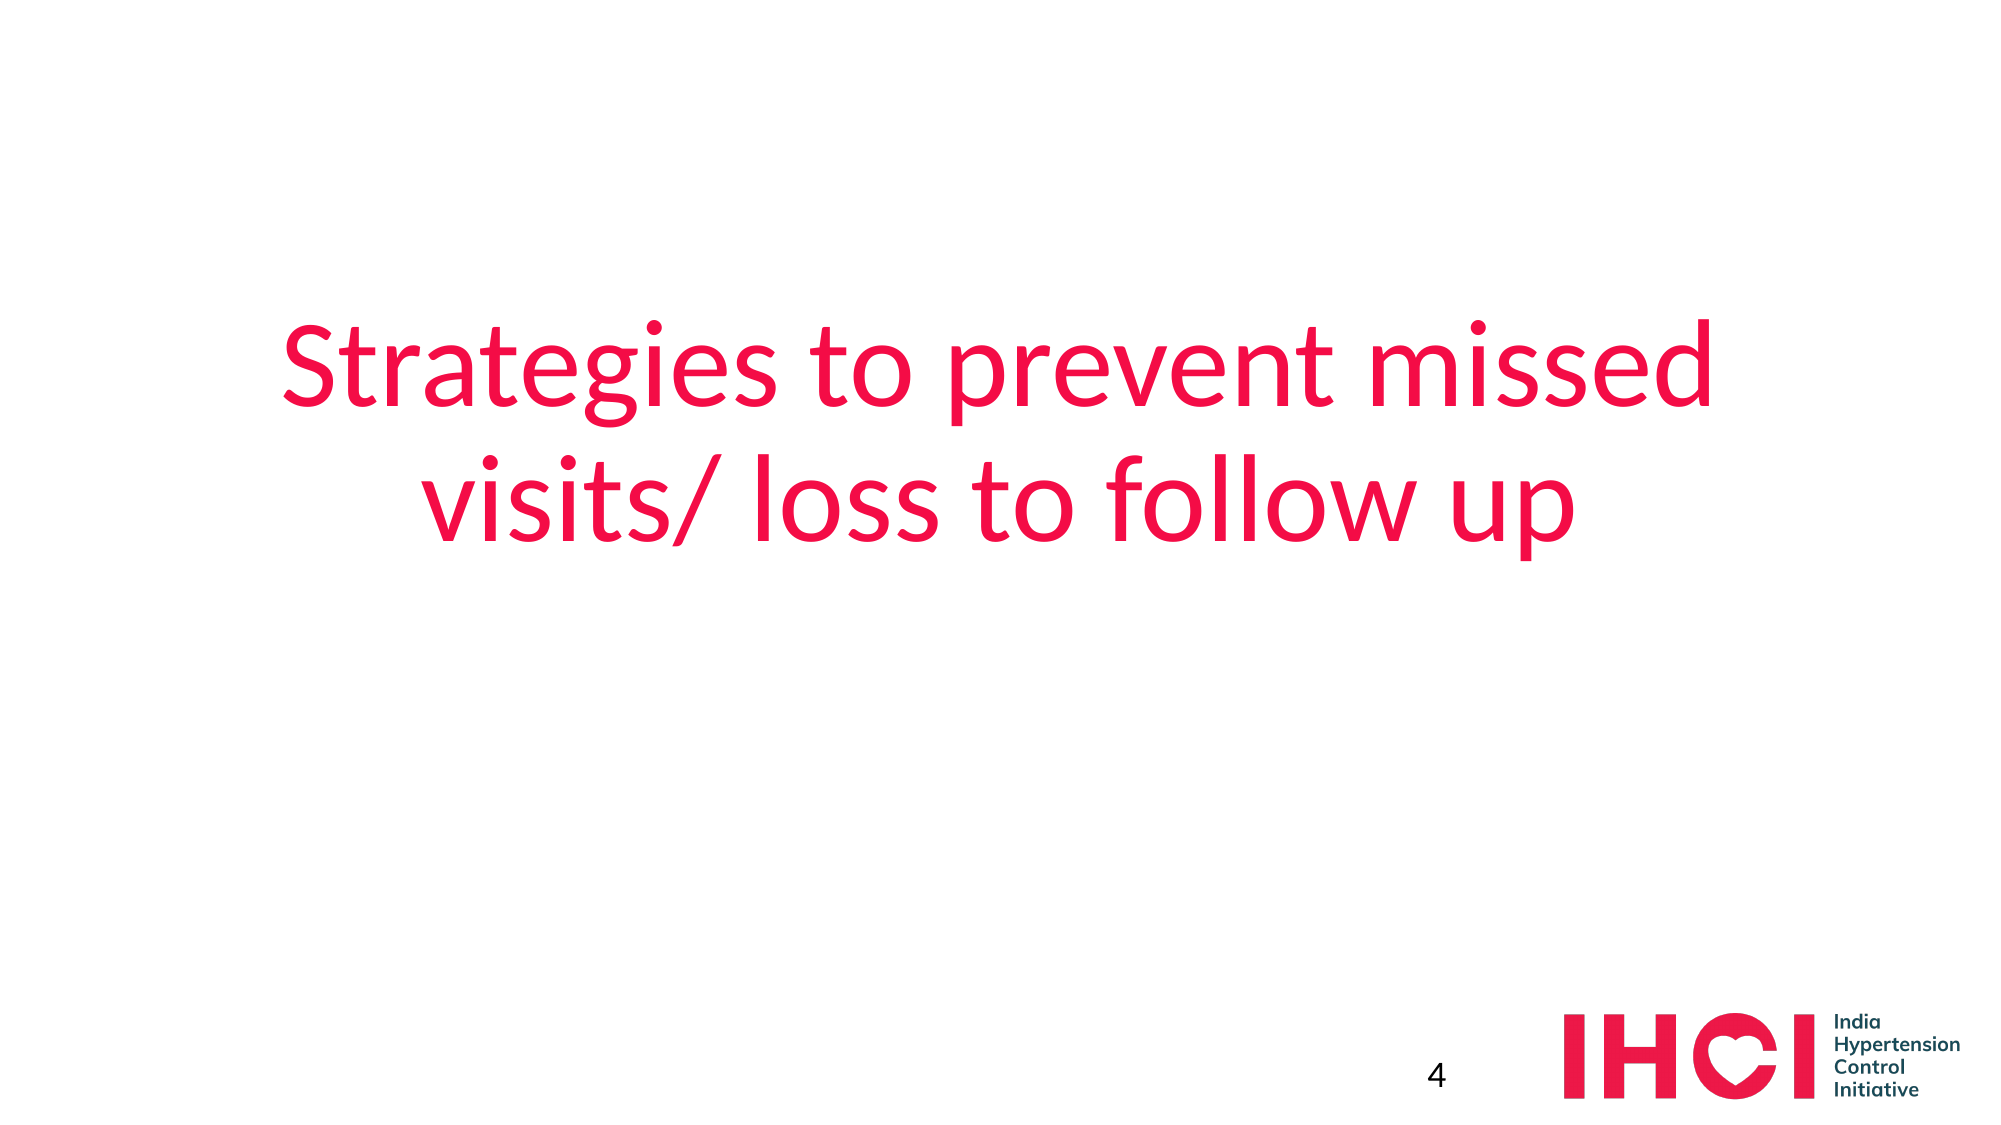

# Strategies to prevent missed visits/ loss to follow up

4